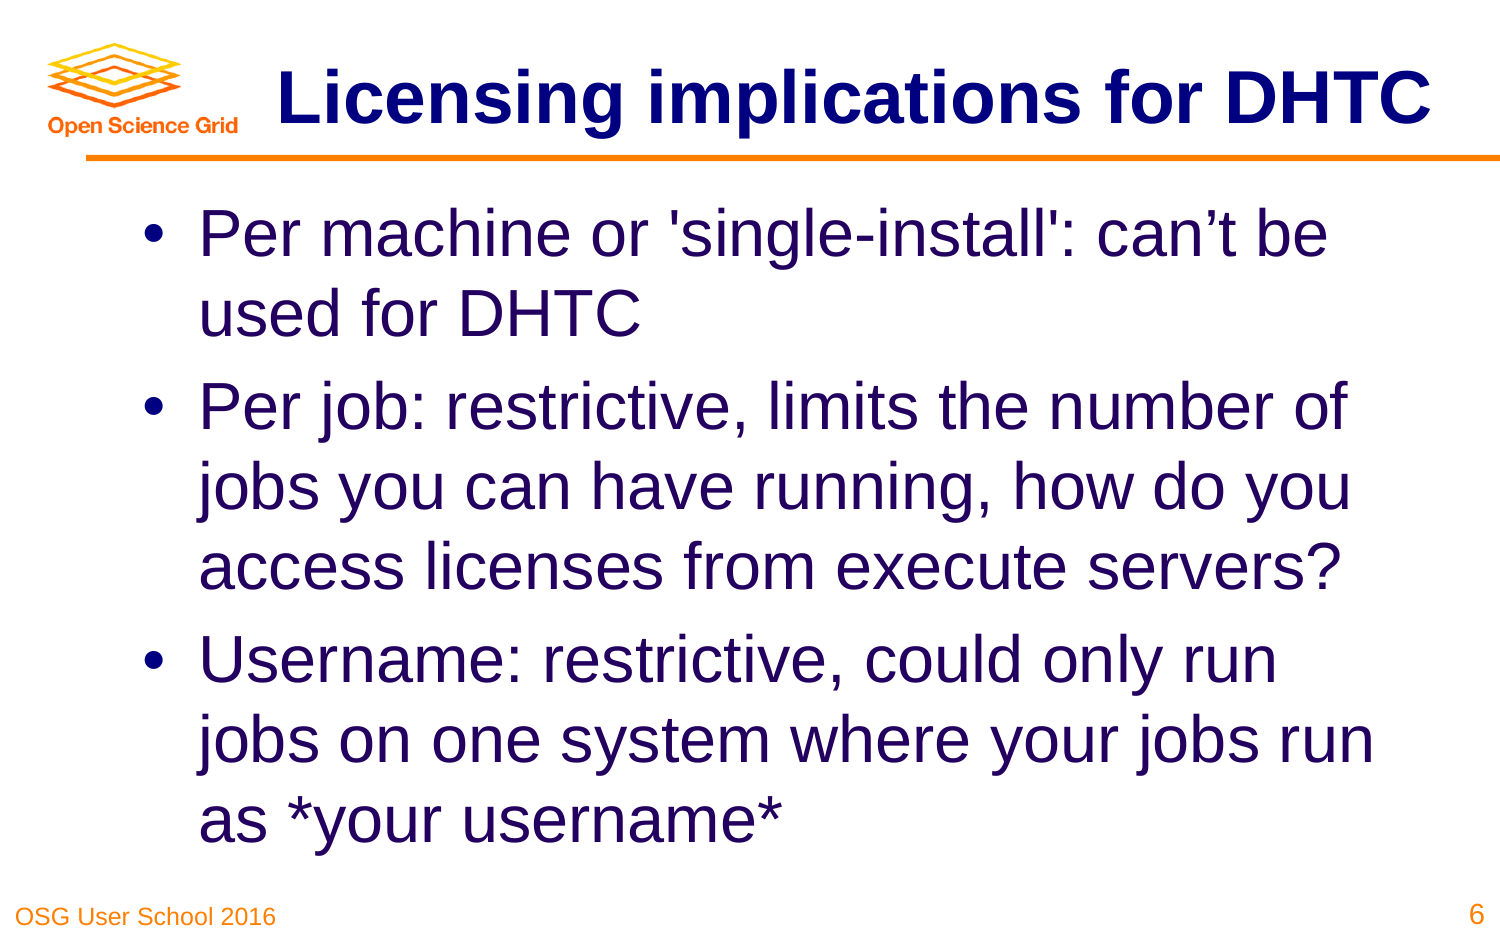

# Licensing implications for DHTC
Per machine or 'single-install': can’t be used for DHTC
Per job: restrictive, limits the number of jobs you can have running, how do you access licenses from execute servers?
Username: restrictive, could only run jobs on one system where your jobs run as *your username*
6